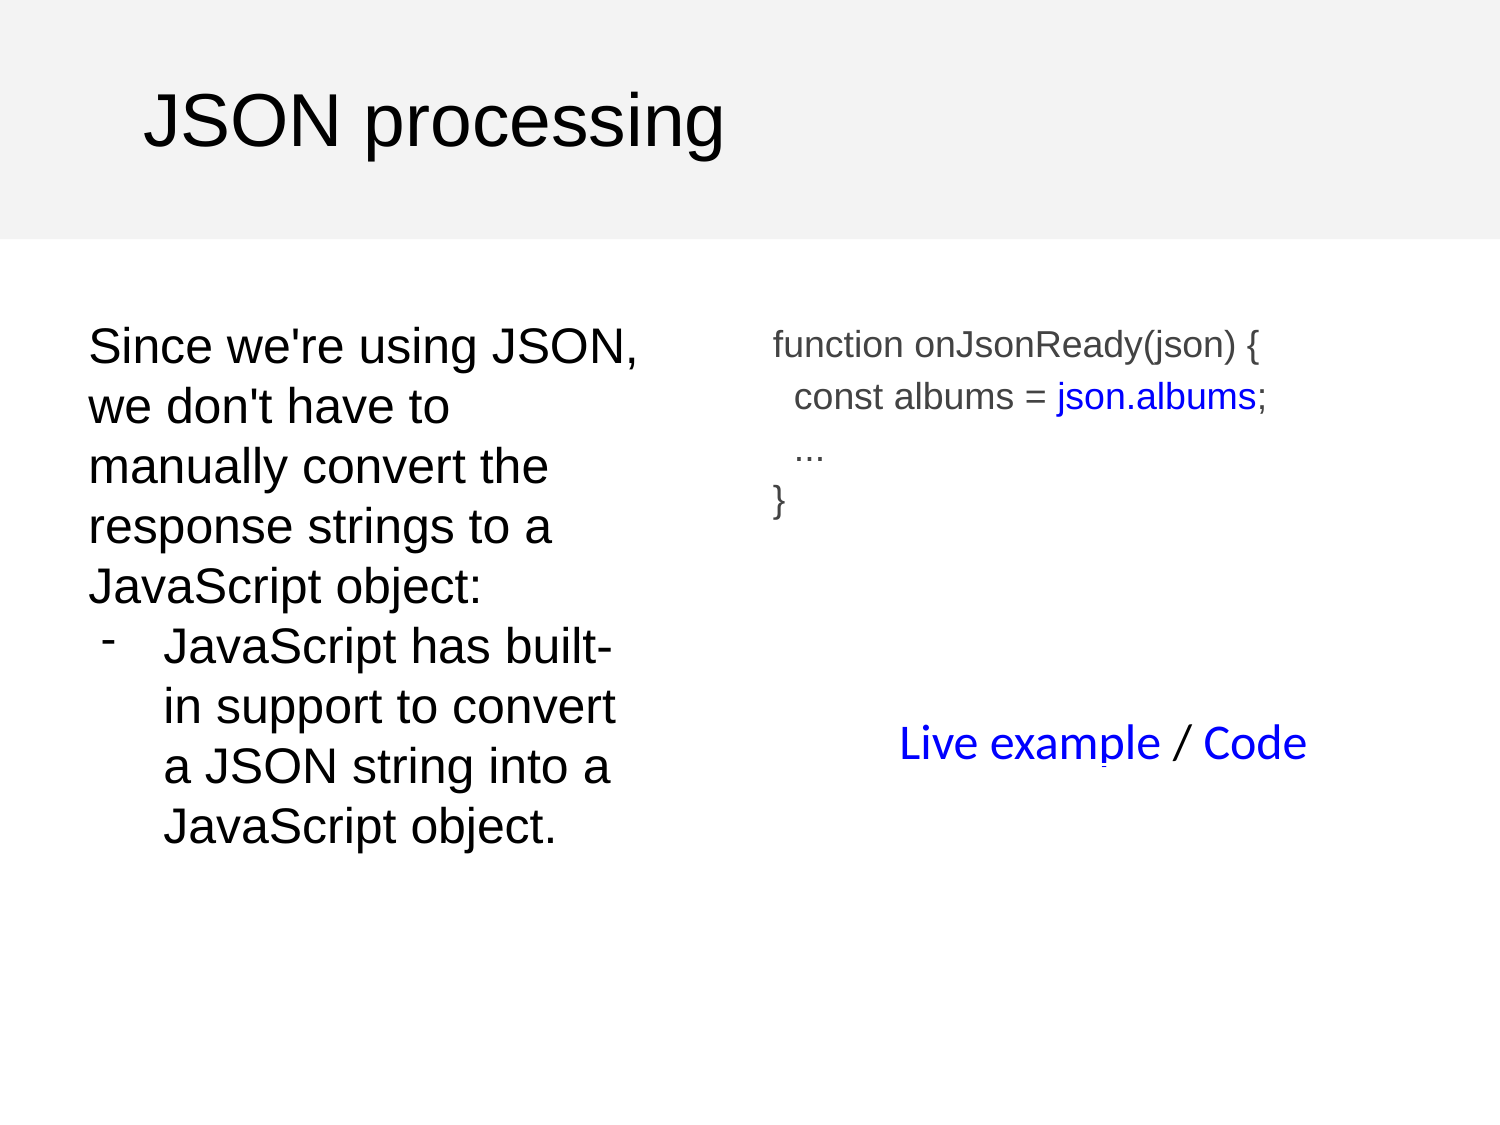

JSON processing
Since we're using JSON, we don't have to manually convert the response strings to a JavaScript object:
JavaScript has built-in support to convert a JSON string into a JavaScript object.
function onJsonReady(json) {
  const albums = json.albums;
  ...
}
Live example / Code